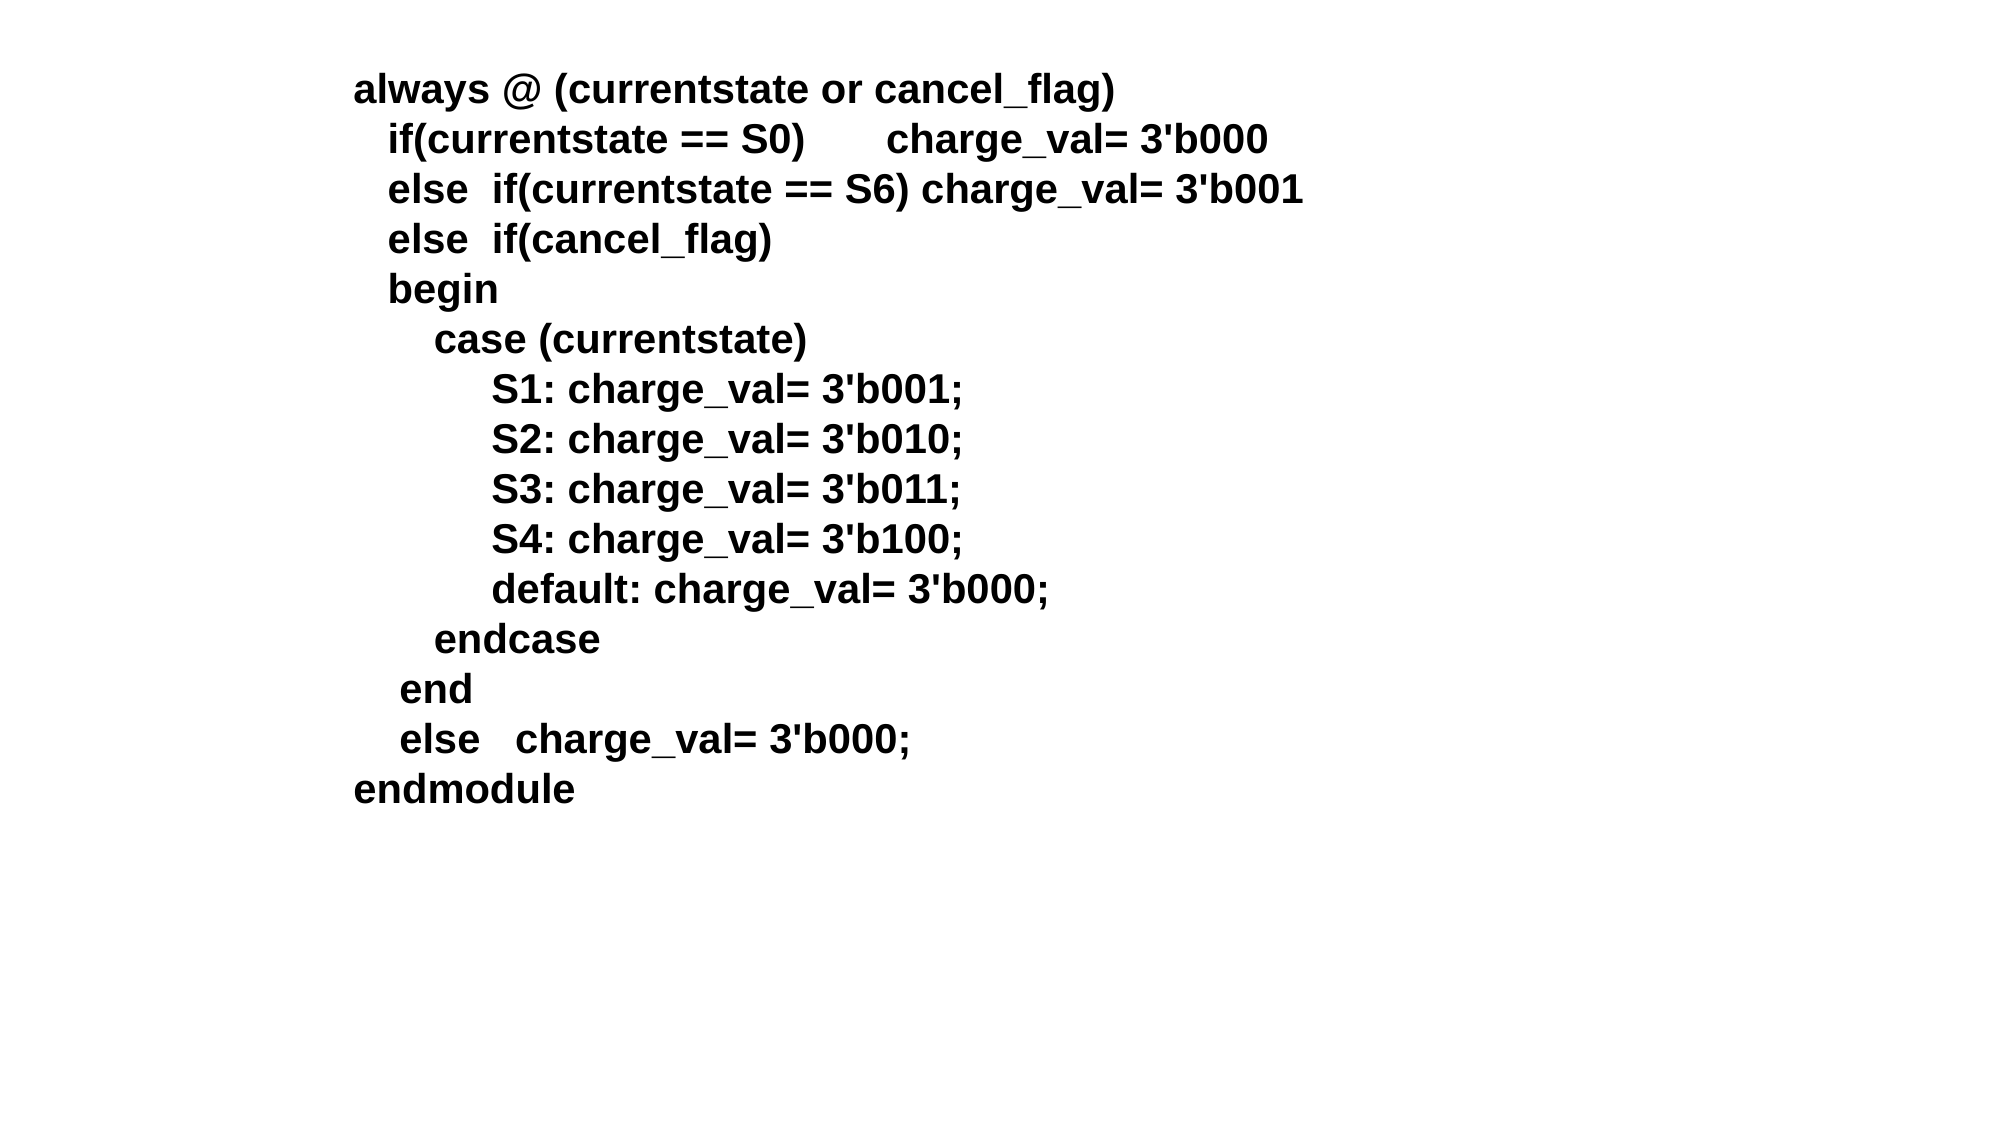

always @ (currentstate or cancel_flag)
   if(currentstate == S0)       charge_val= 3'b000
   else  if(currentstate == S6) charge_val= 3'b001
   else  if(cancel_flag)
   begin
       case (currentstate)
            S1: charge_val= 3'b001;
            S2: charge_val= 3'b010;
            S3: charge_val= 3'b011;
            S4: charge_val= 3'b100;
            default: charge_val= 3'b000;
       endcase
    end
    else   charge_val= 3'b000;
endmodule